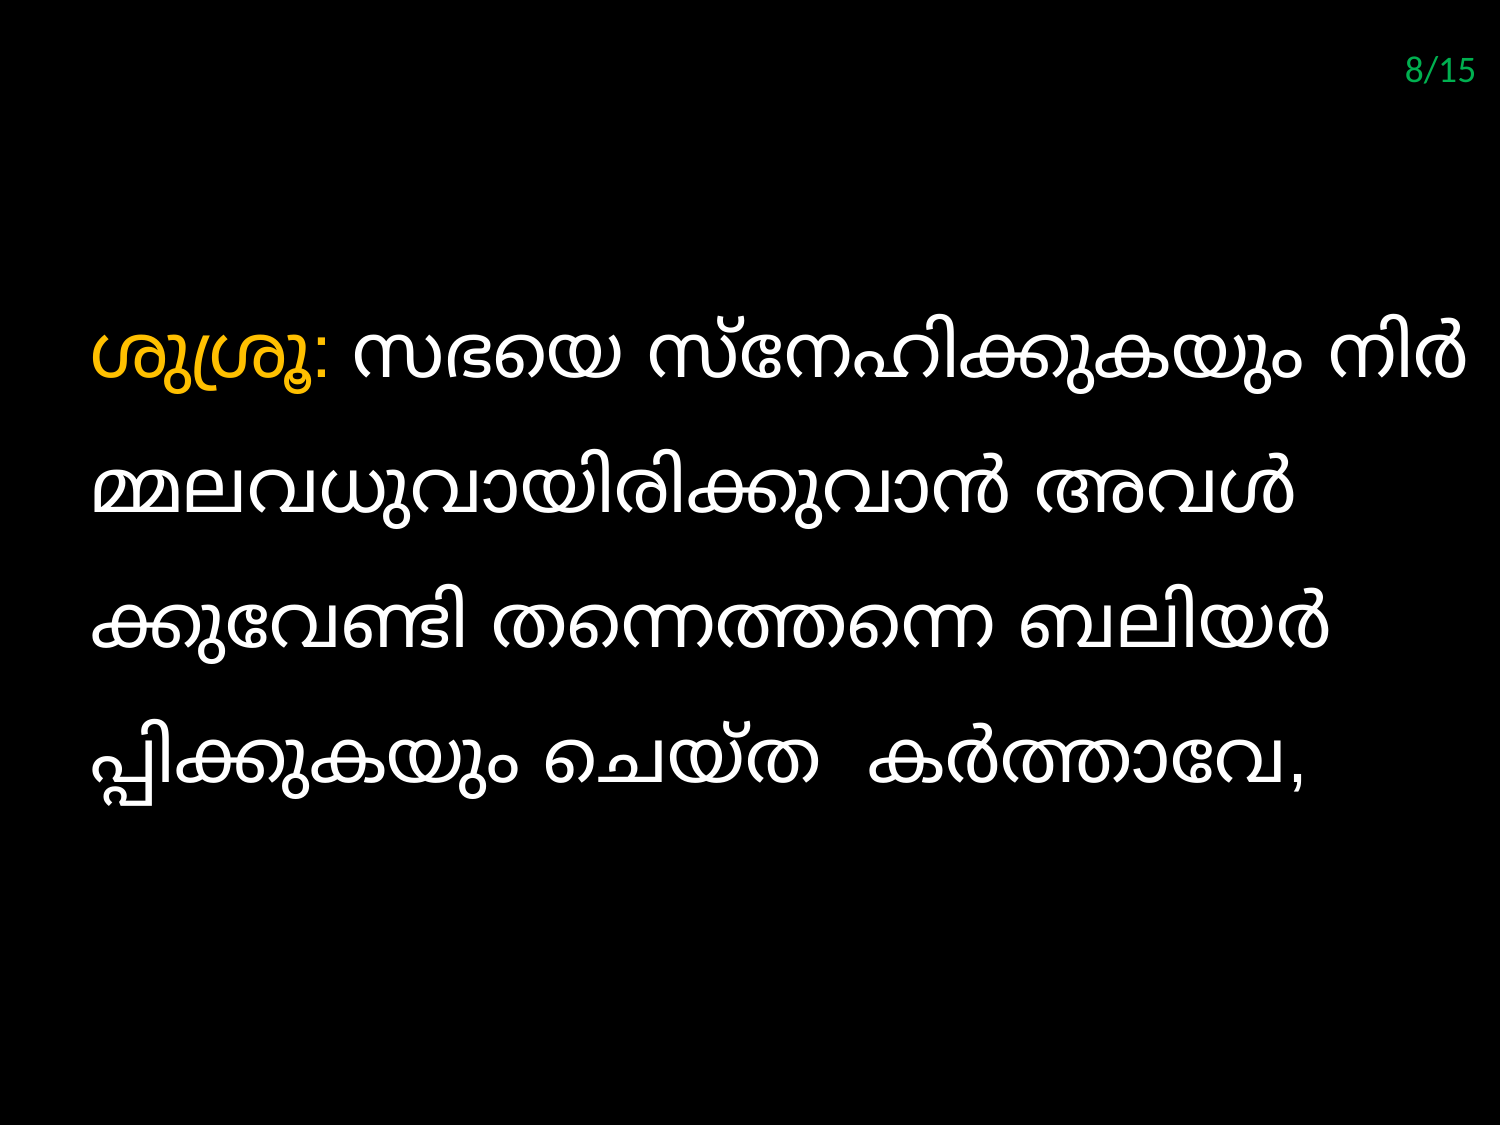

8/15
ശുശ്രൂ: സഭയെ സ്നേഹിക്കുകയും നിര്‍മ്മലവധുവായിരിക്കുവാന്‍ അവള്‍ക്കുവേണ്ടി തന്നെത്തന്നെ ബലിയര്‍പ്പിക്കുകയും ചെയ്ത  കര്‍ത്താവേ,